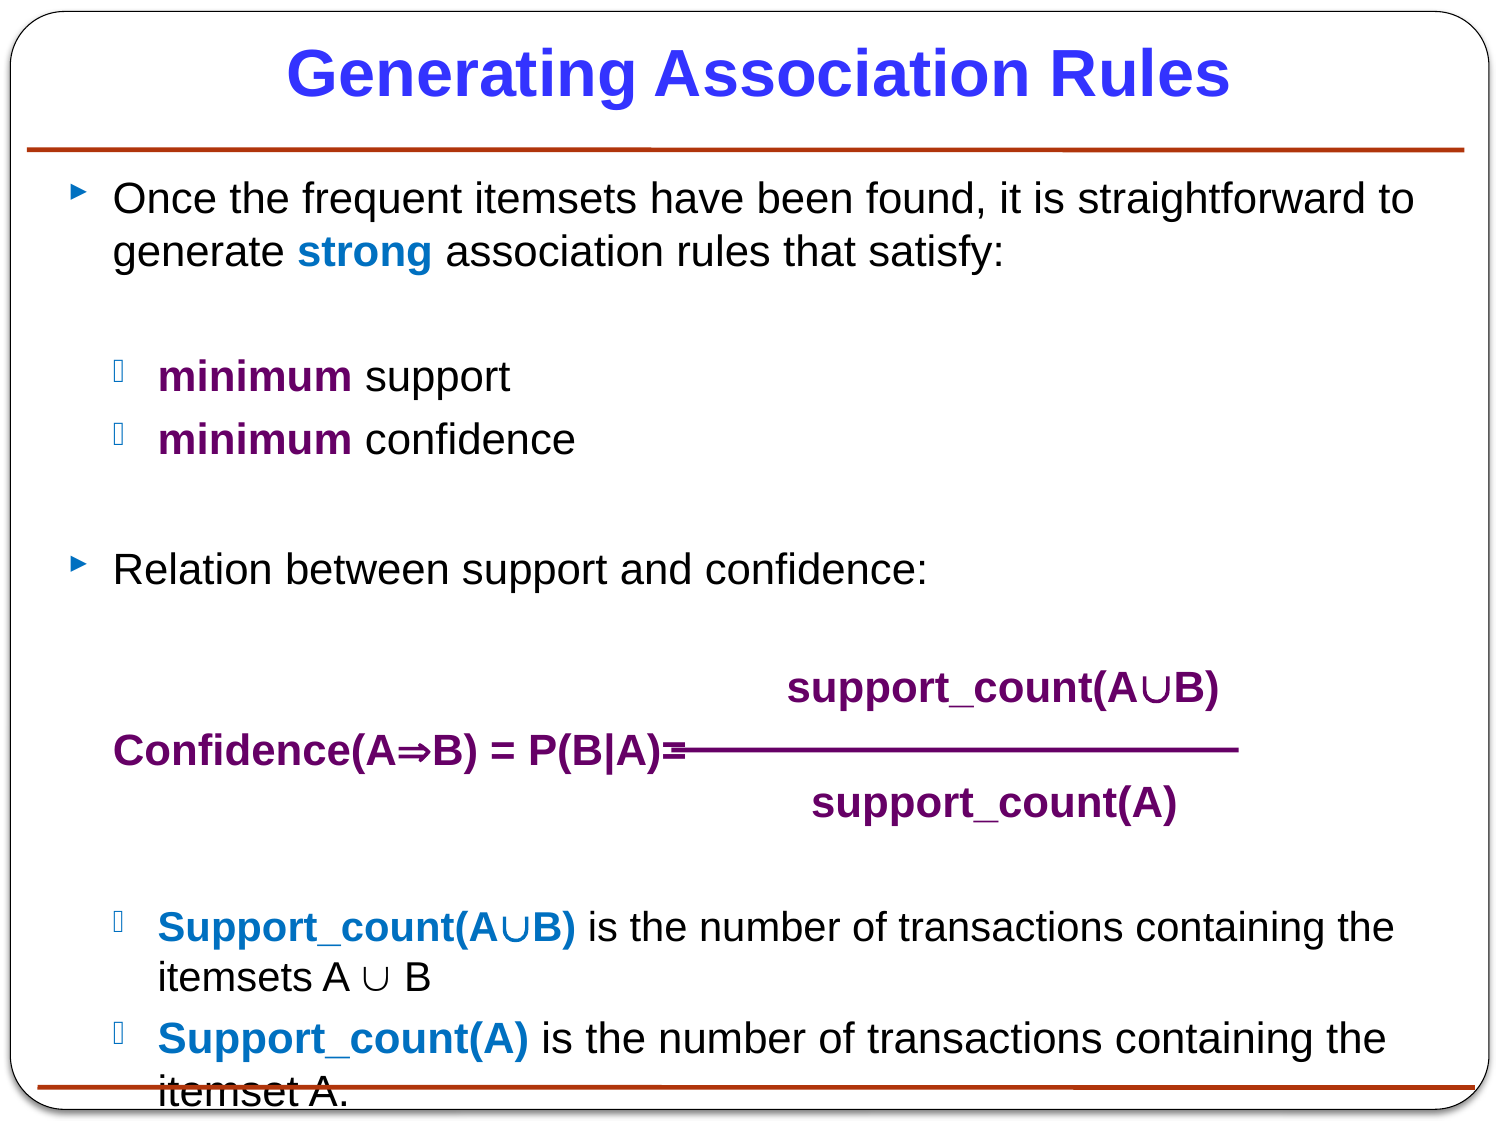

Generating Association Rules
Once the frequent itemsets have been found, it is straightforward to generate strong association rules that satisfy:

minimum support
minimum confidence

Relation between support and confidence:

                                                       support_count(A∪B)
Confidence(A⇒B) = P(B|A)=
                                                         support_count(A)

Support_count(A∪B) is the number of transactions containing the itemsets A ∪ B
Support_count(A) is the number of transactions containing the itemset A.